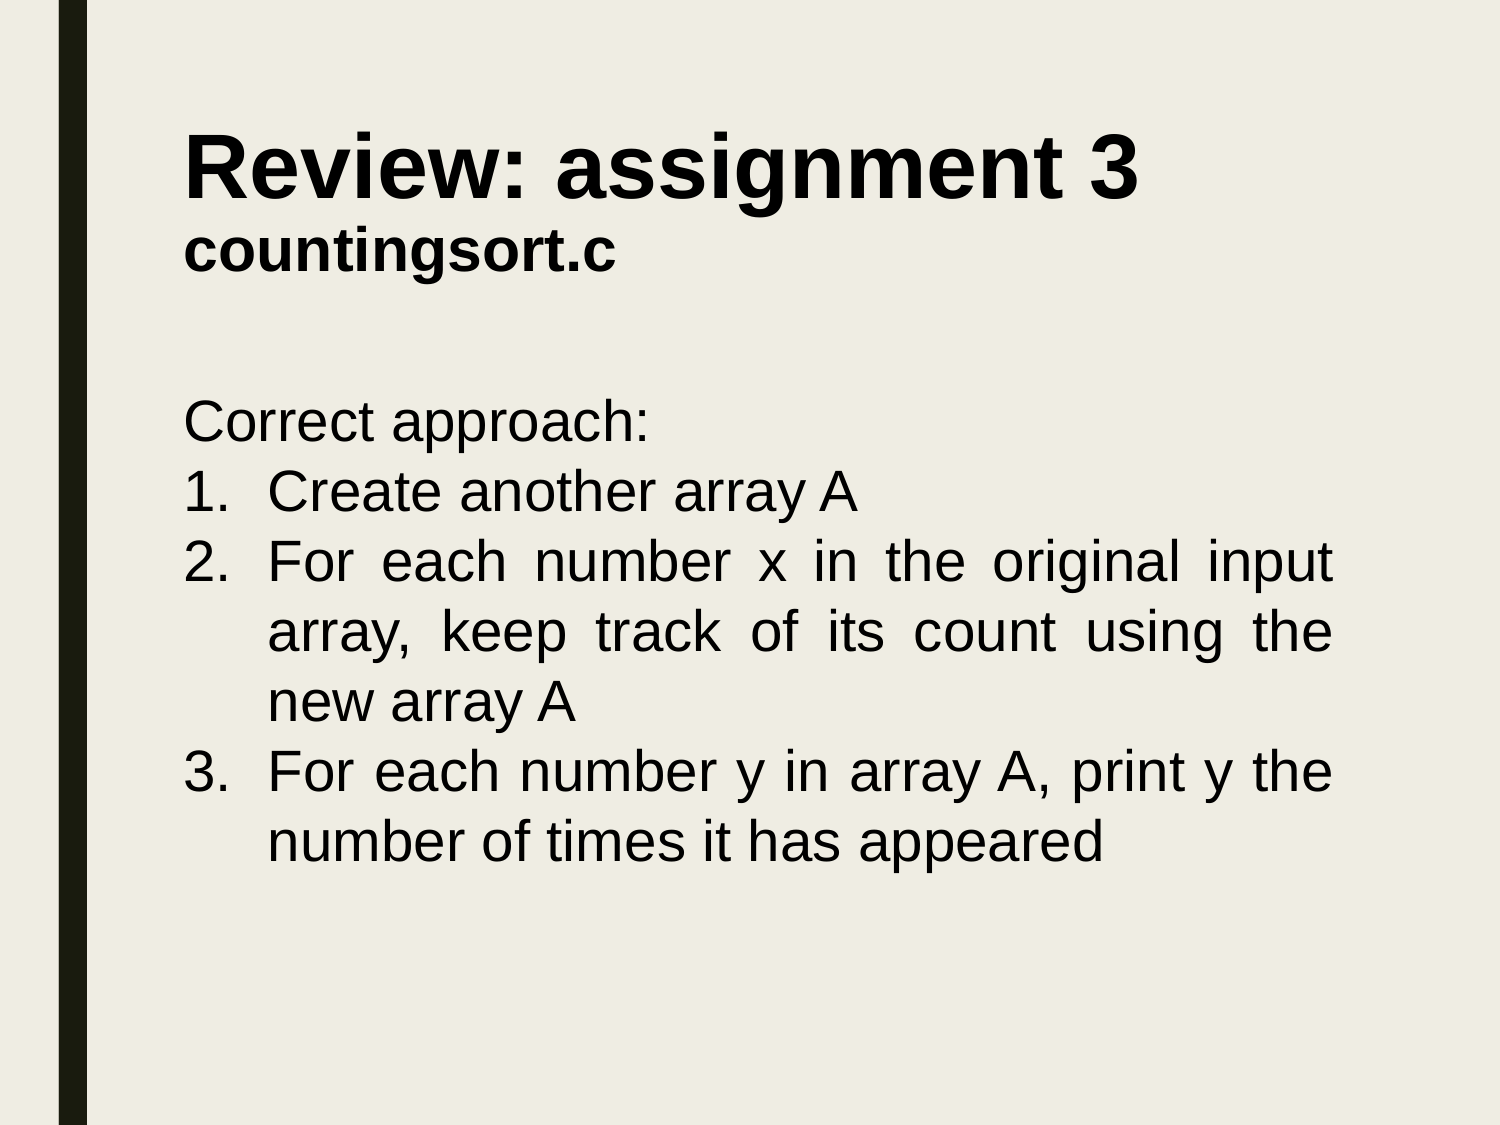

# Review: assignment 3 countingsort.c
Correct approach:
Create another array A
For each number x in the original input array, keep track of its count using the new array A
For each number y in array A, print y the number of times it has appeared